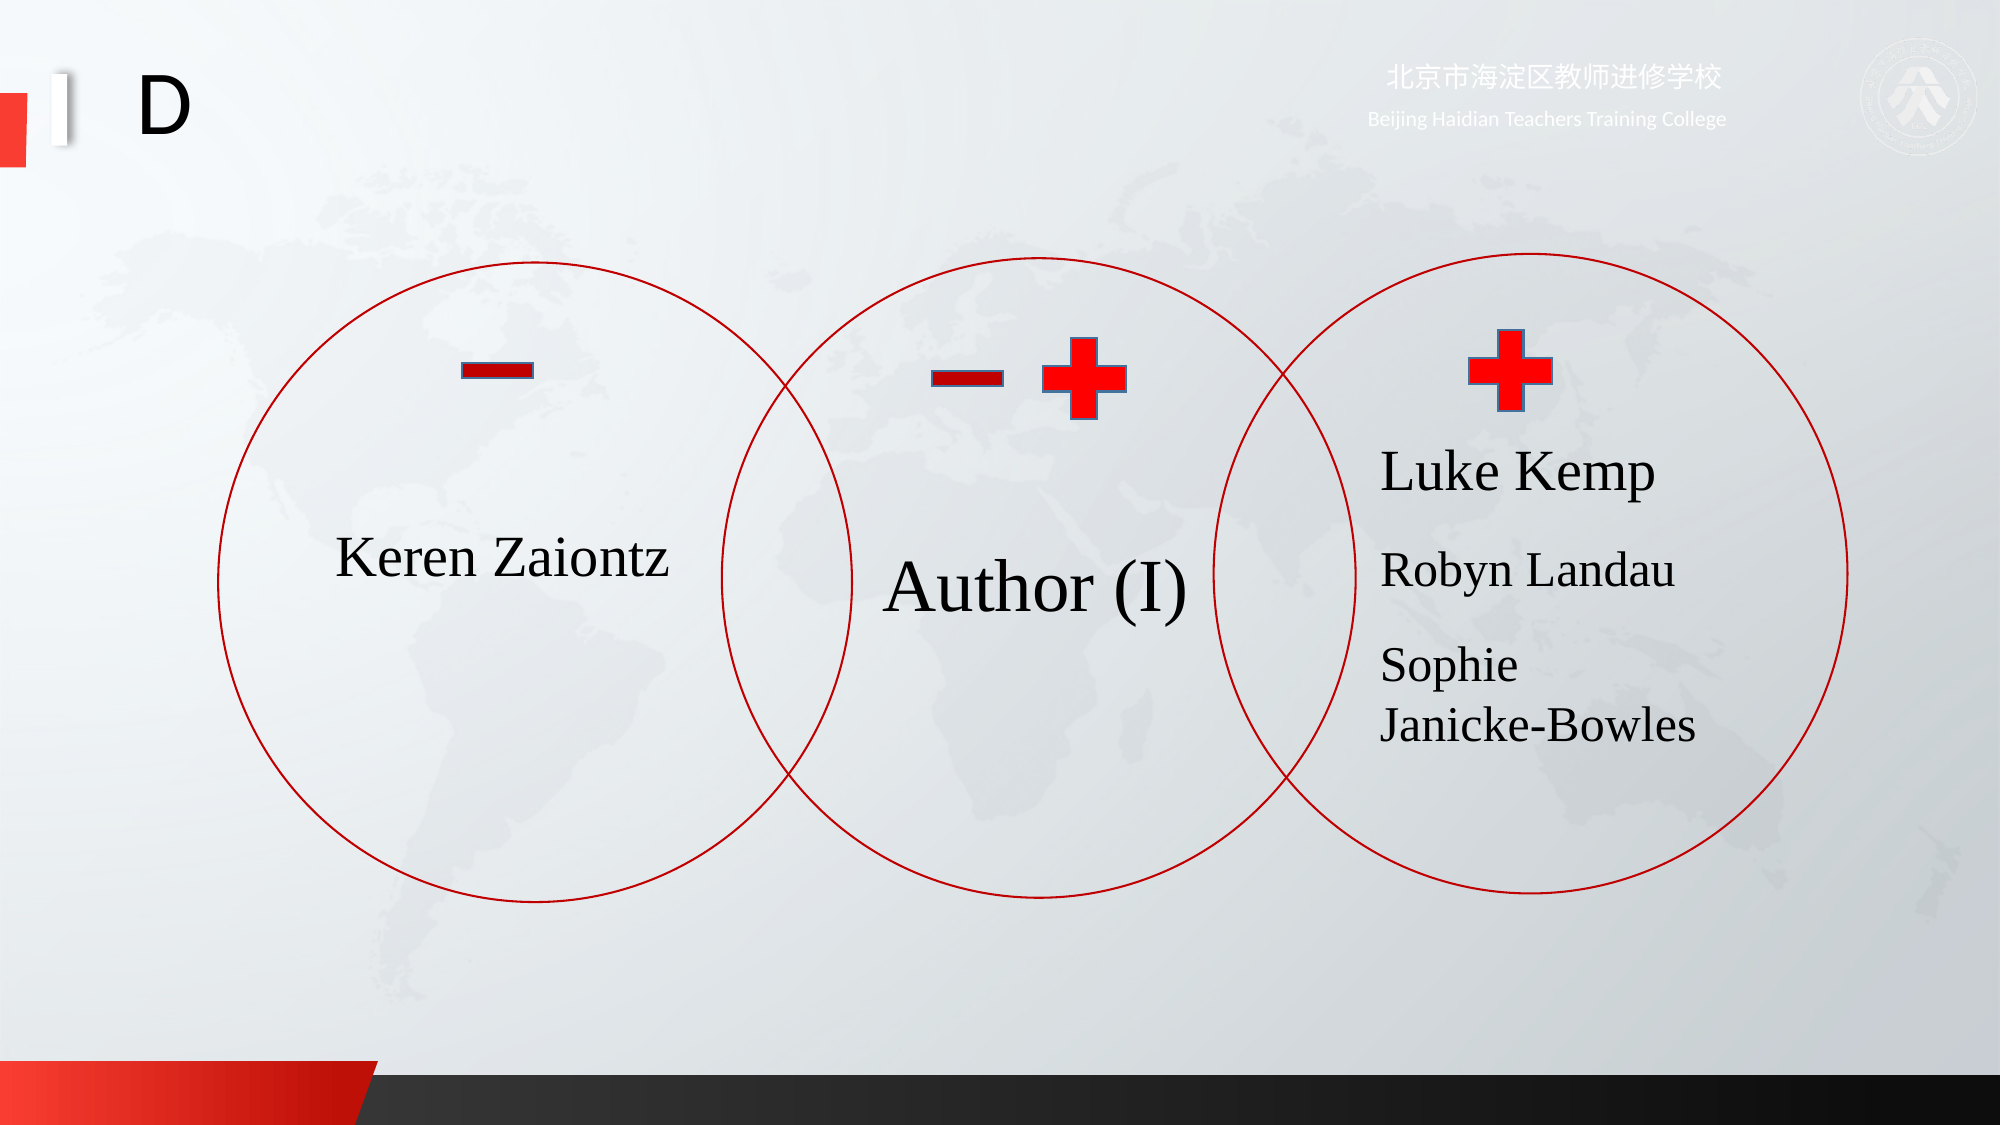

# D

Luke Kemp
Keren Zaiontz
Author (I)
Robyn Landau
Sophie
Janicke-Bowles